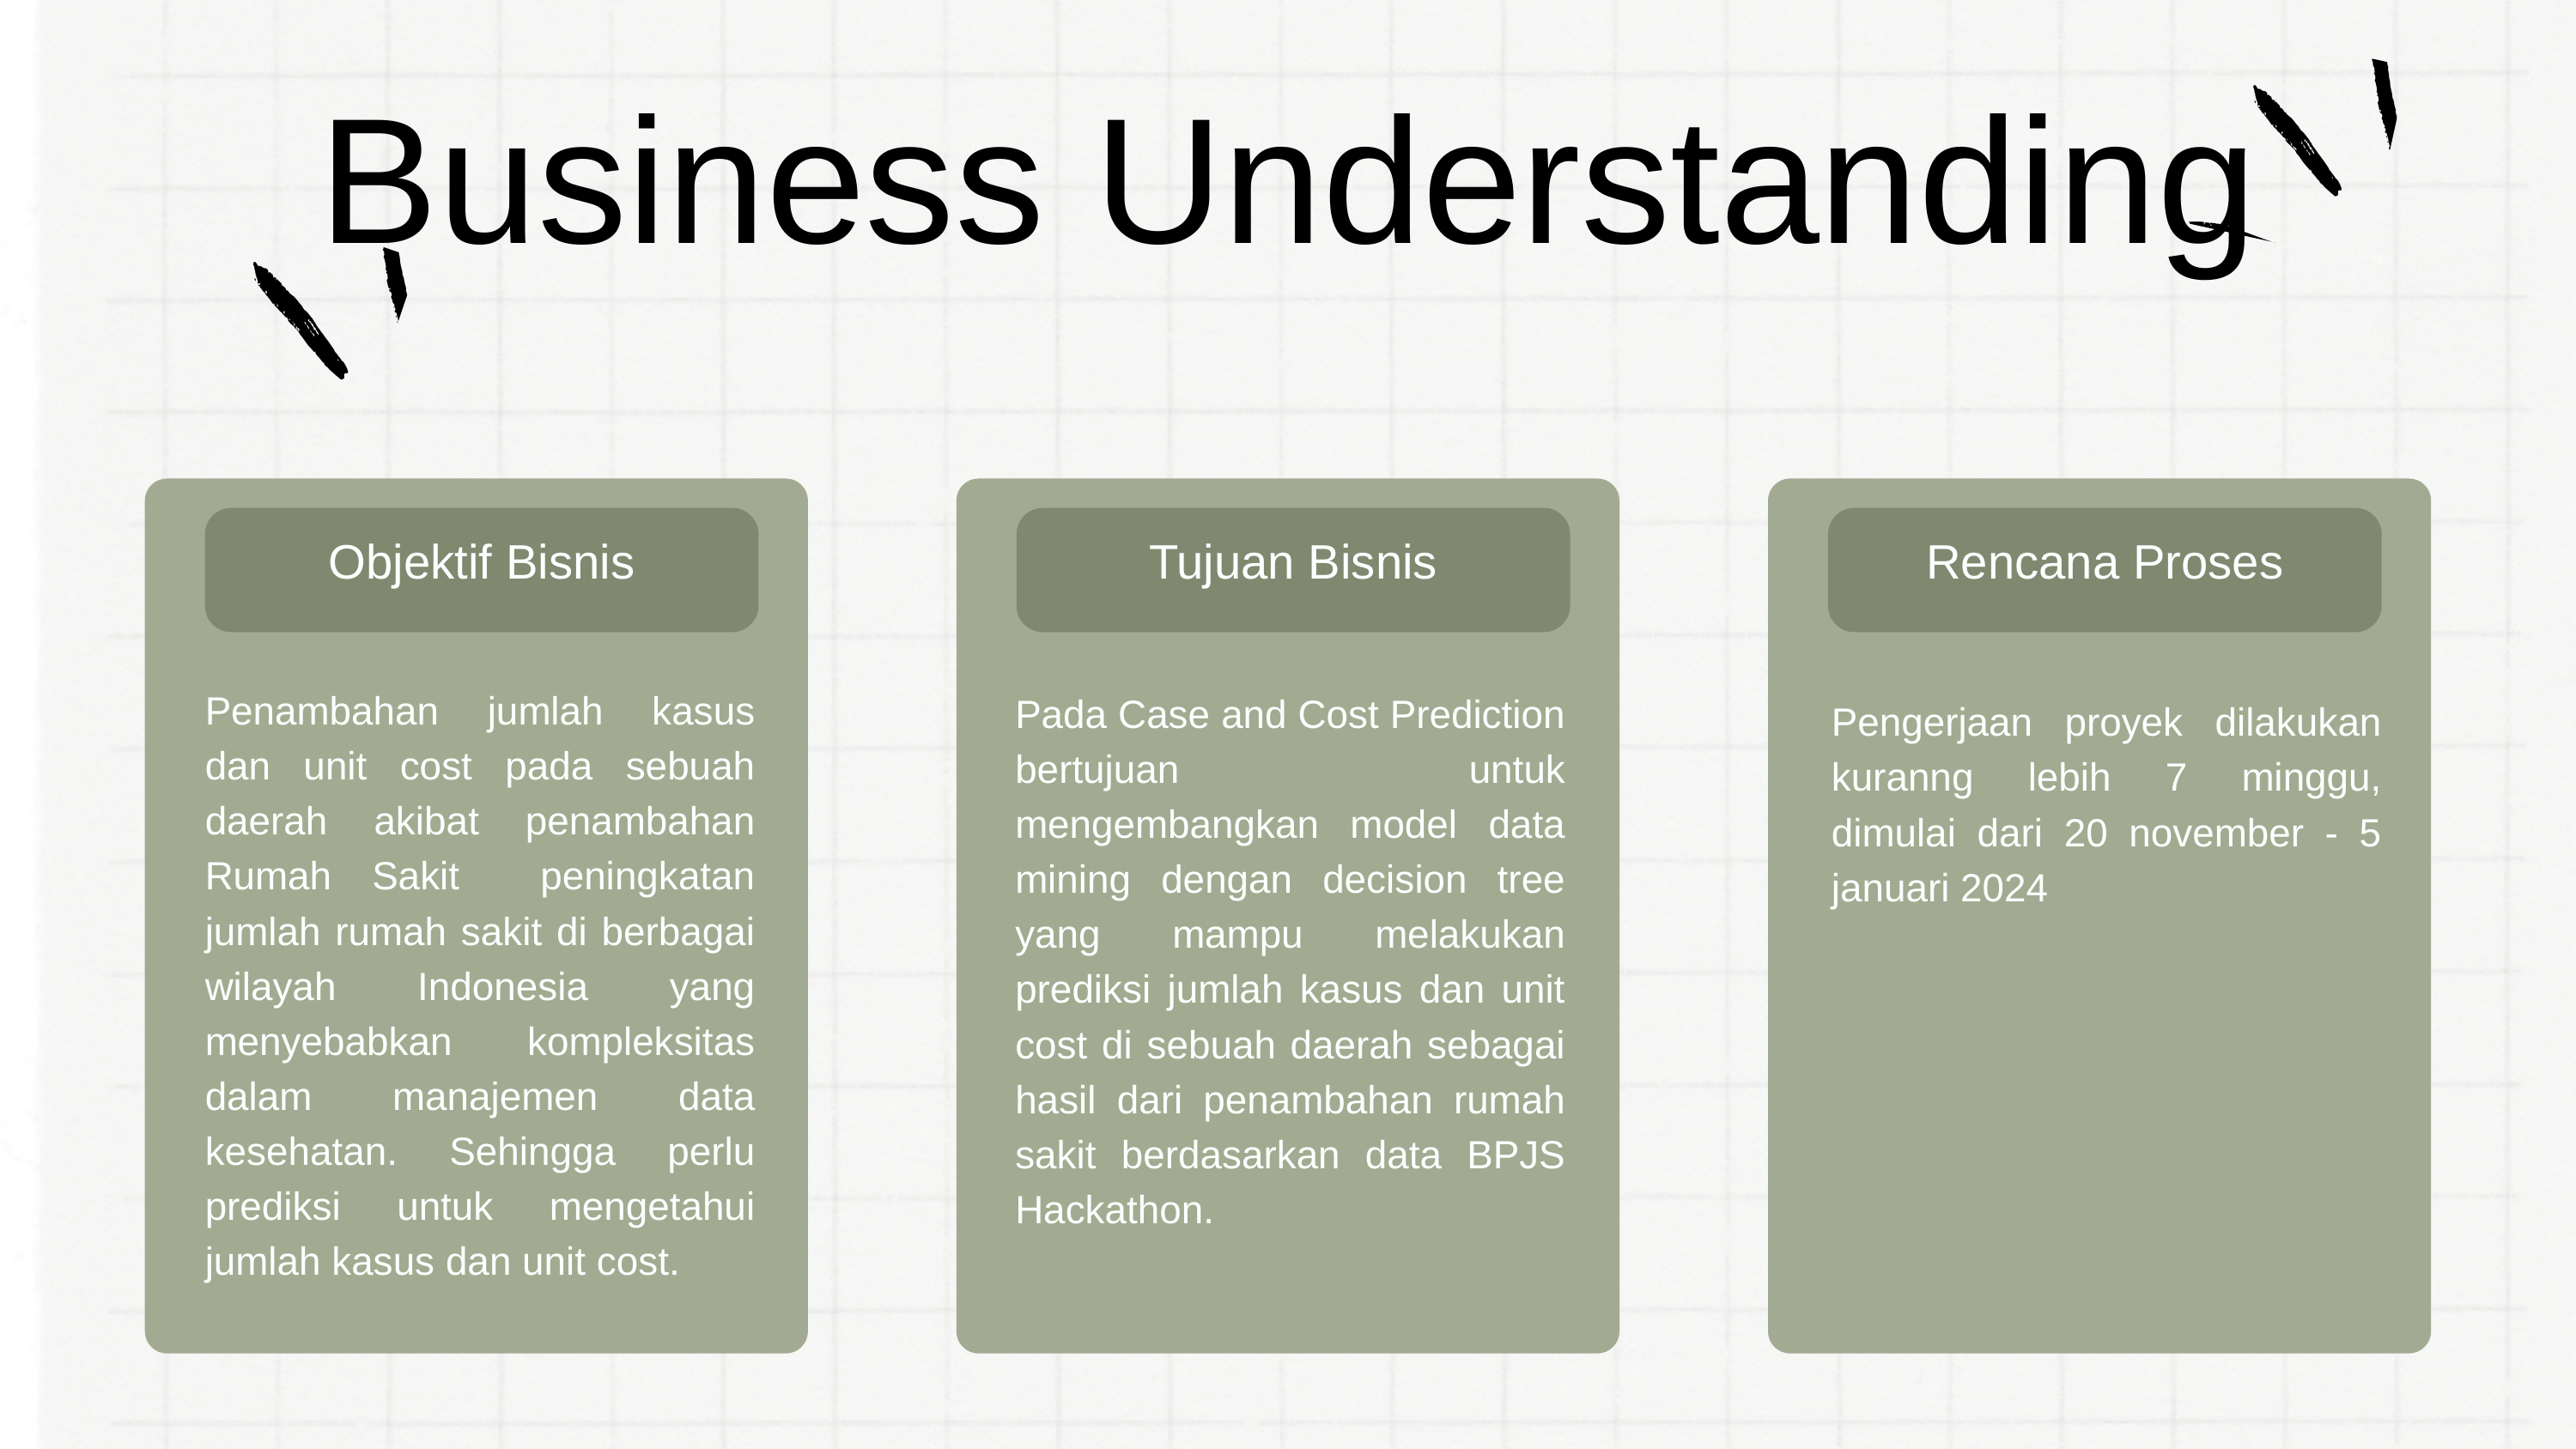

Business Understanding

Objektif Bisnis

Tujuan Bisnis

Rencana Proses
Penambahan jumlah kasus dan unit cost pada sebuah daerah akibat penambahan Rumah Sakit  peningkatan jumlah rumah sakit di berbagai wilayah Indonesia yang menyebabkan kompleksitas dalam manajemen data kesehatan. Sehingga perlu prediksi untuk mengetahui jumlah kasus dan unit cost.
Pada Case and Cost Prediction bertujuan untuk mengembangkan model data mining dengan decision tree yang mampu melakukan prediksi jumlah kasus dan unit cost di sebuah daerah sebagai hasil dari penambahan rumah sakit berdasarkan data BPJS Hackathon.
Pengerjaan proyek dilakukan kuranng lebih 7 minggu, dimulai dari 20 november - 5 januari 2024